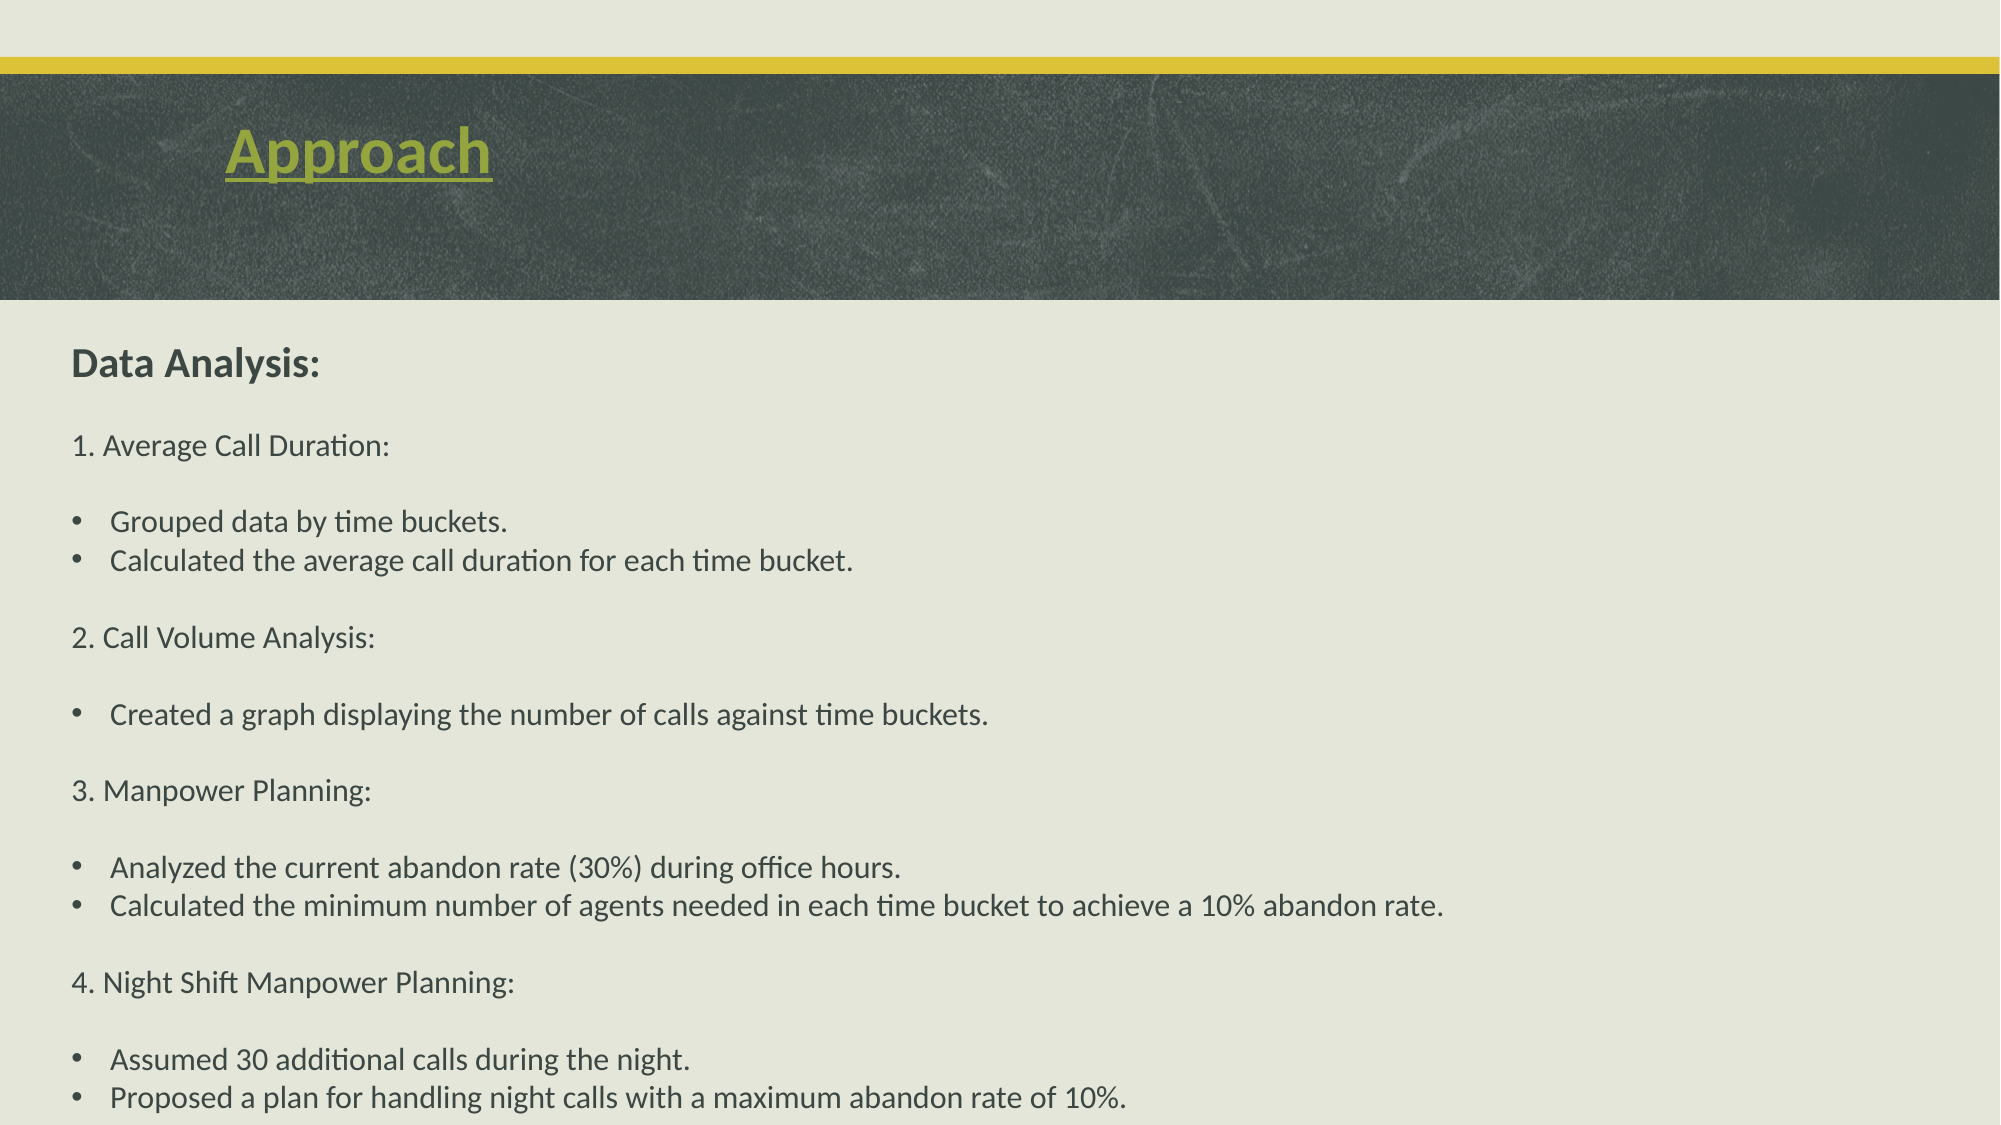

# Approach
Data Analysis:

1. Average Call Duration:

Grouped data by time buckets.
Calculated the average call duration for each time bucket.

2. Call Volume Analysis:

Created a graph displaying the number of calls against time buckets.

3. Manpower Planning:

Analyzed the current abandon rate (30%) during office hours.
Calculated the minimum number of agents needed in each time bucket to achieve a 10% abandon rate.

4. Night Shift Manpower Planning:

Assumed 30 additional calls during the night.
Proposed a plan for handling night calls with a maximum abandon rate of 10%.